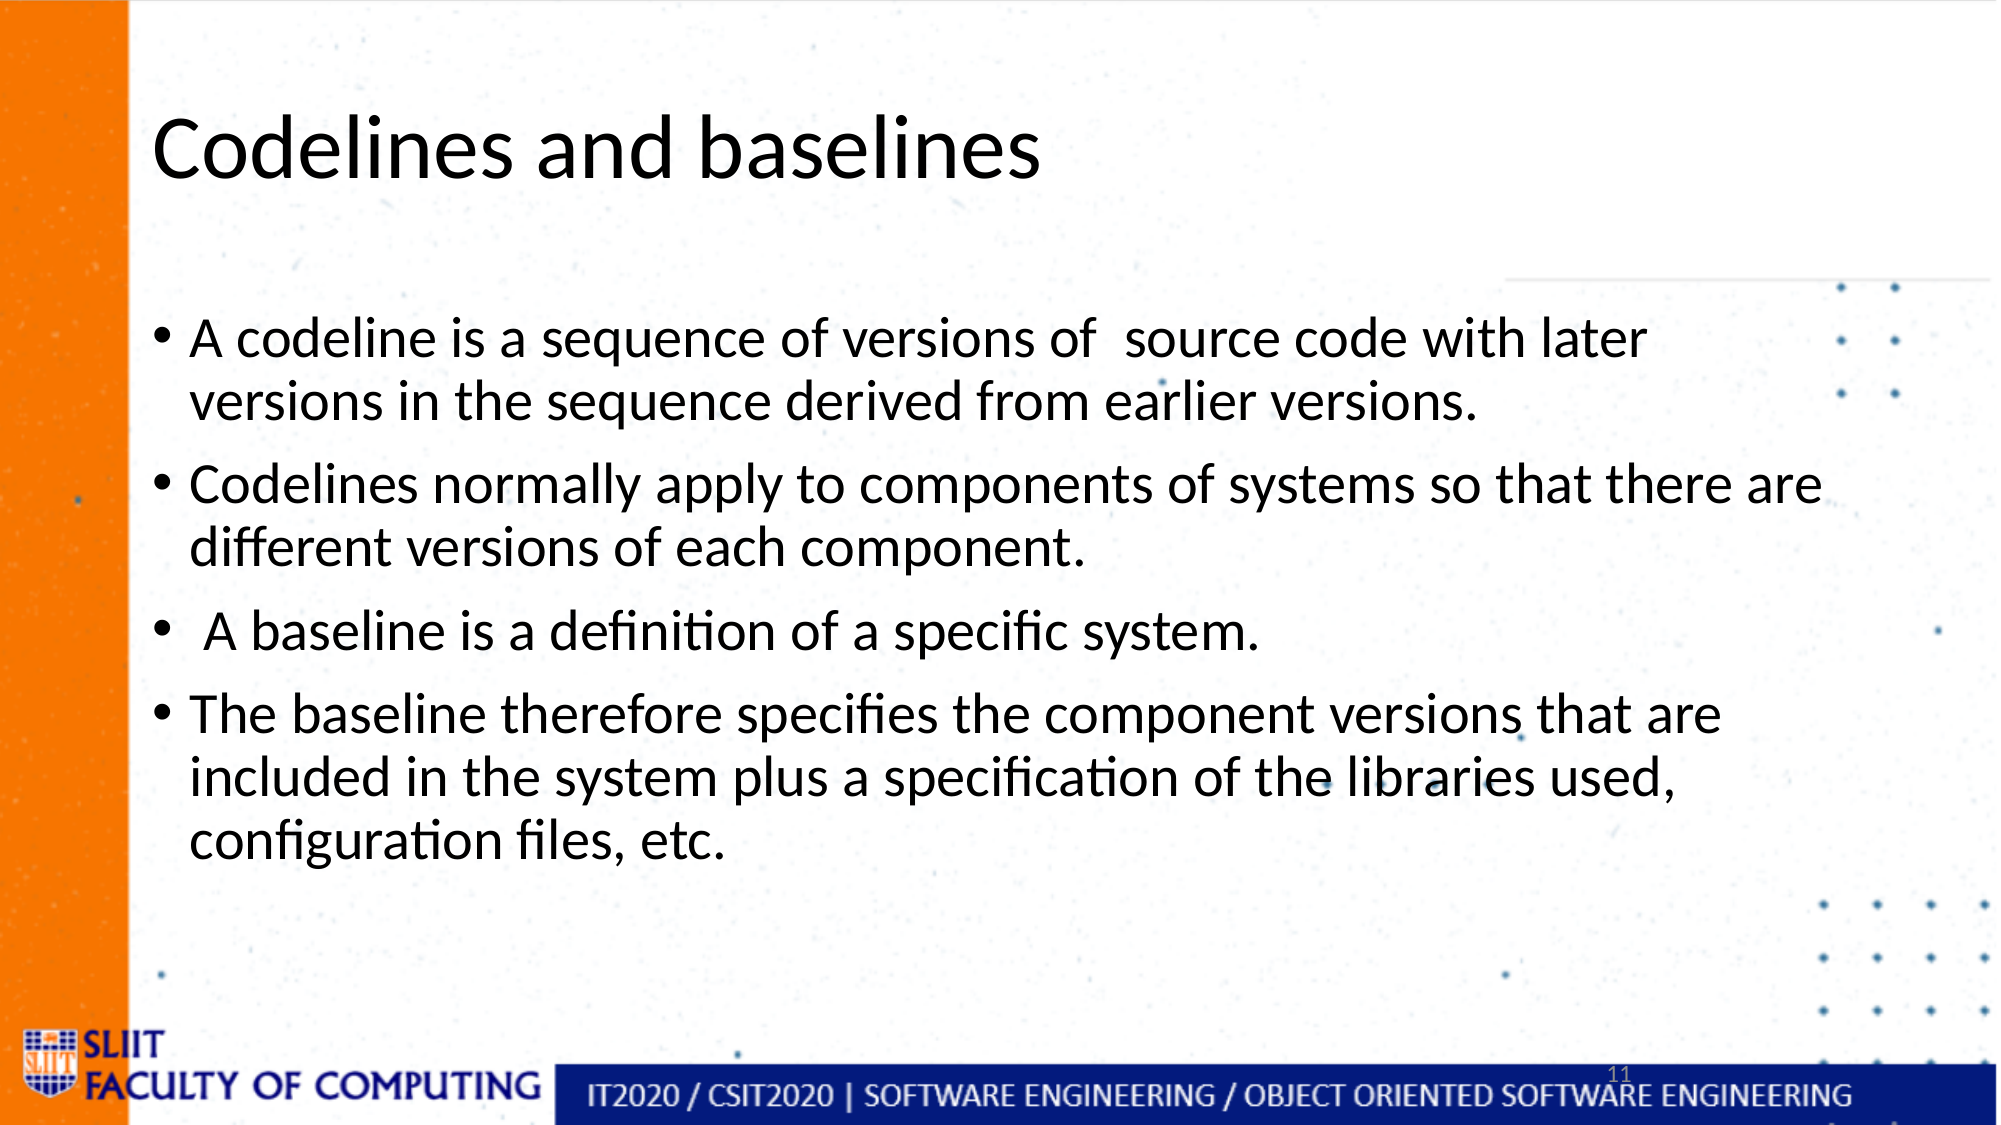

# Codelines and baselines
A codeline is a sequence of versions of  source code with later versions in the sequence derived from earlier versions.
Codelines normally apply to components of systems so that there are different versions of each component.
 A baseline is a definition of a specific system.
The baseline therefore specifies the component versions that are included in the system plus a specification of the libraries used, configuration files, etc.
11